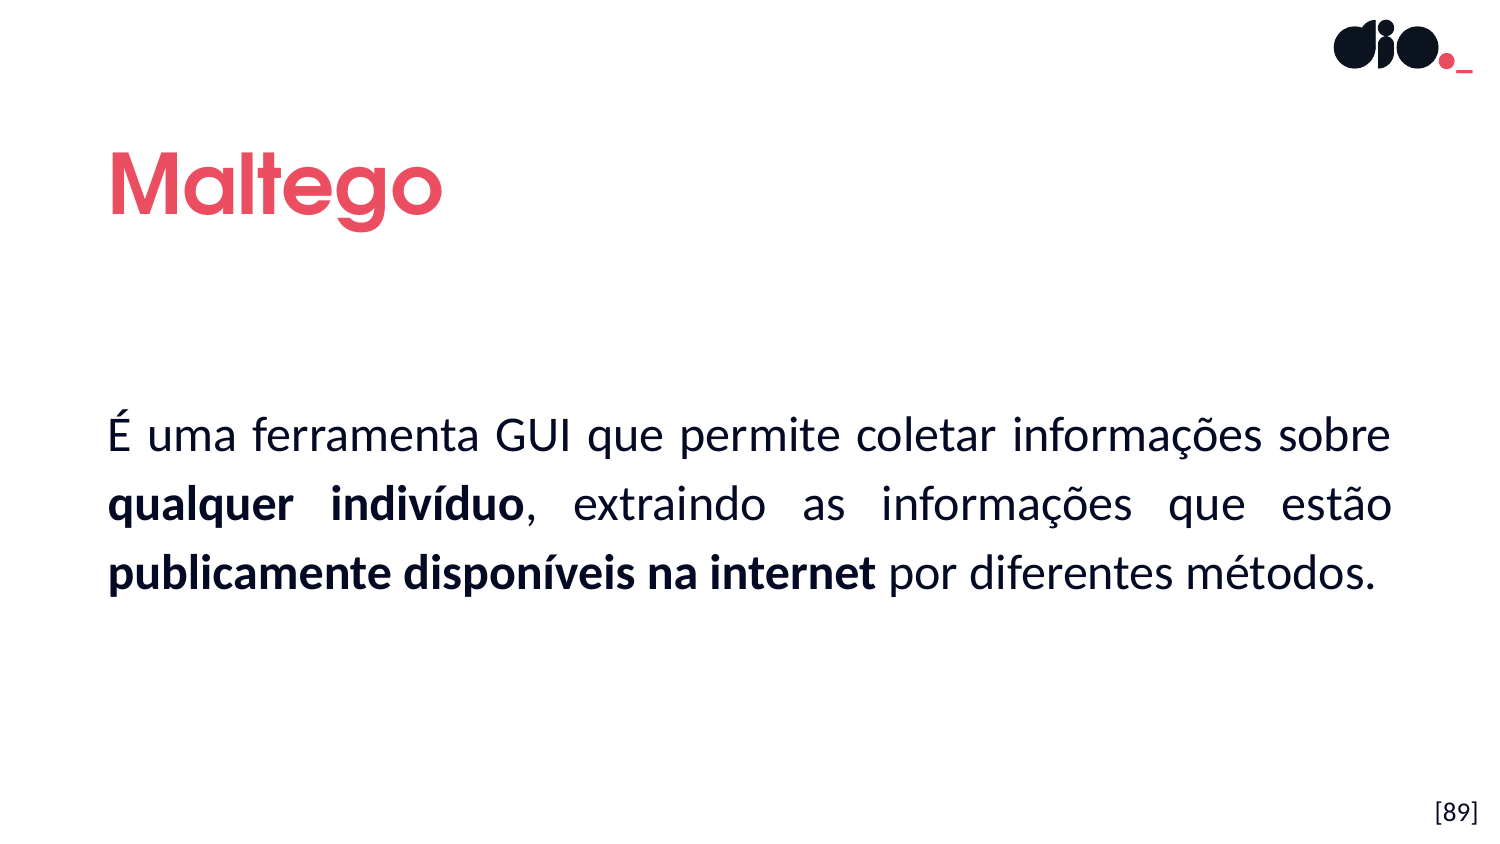

Maltego
É uma ferramenta GUI que permite coletar informações sobre qualquer indivíduo, extraindo as informações que estão publicamente disponíveis na internet por diferentes métodos.
[89]